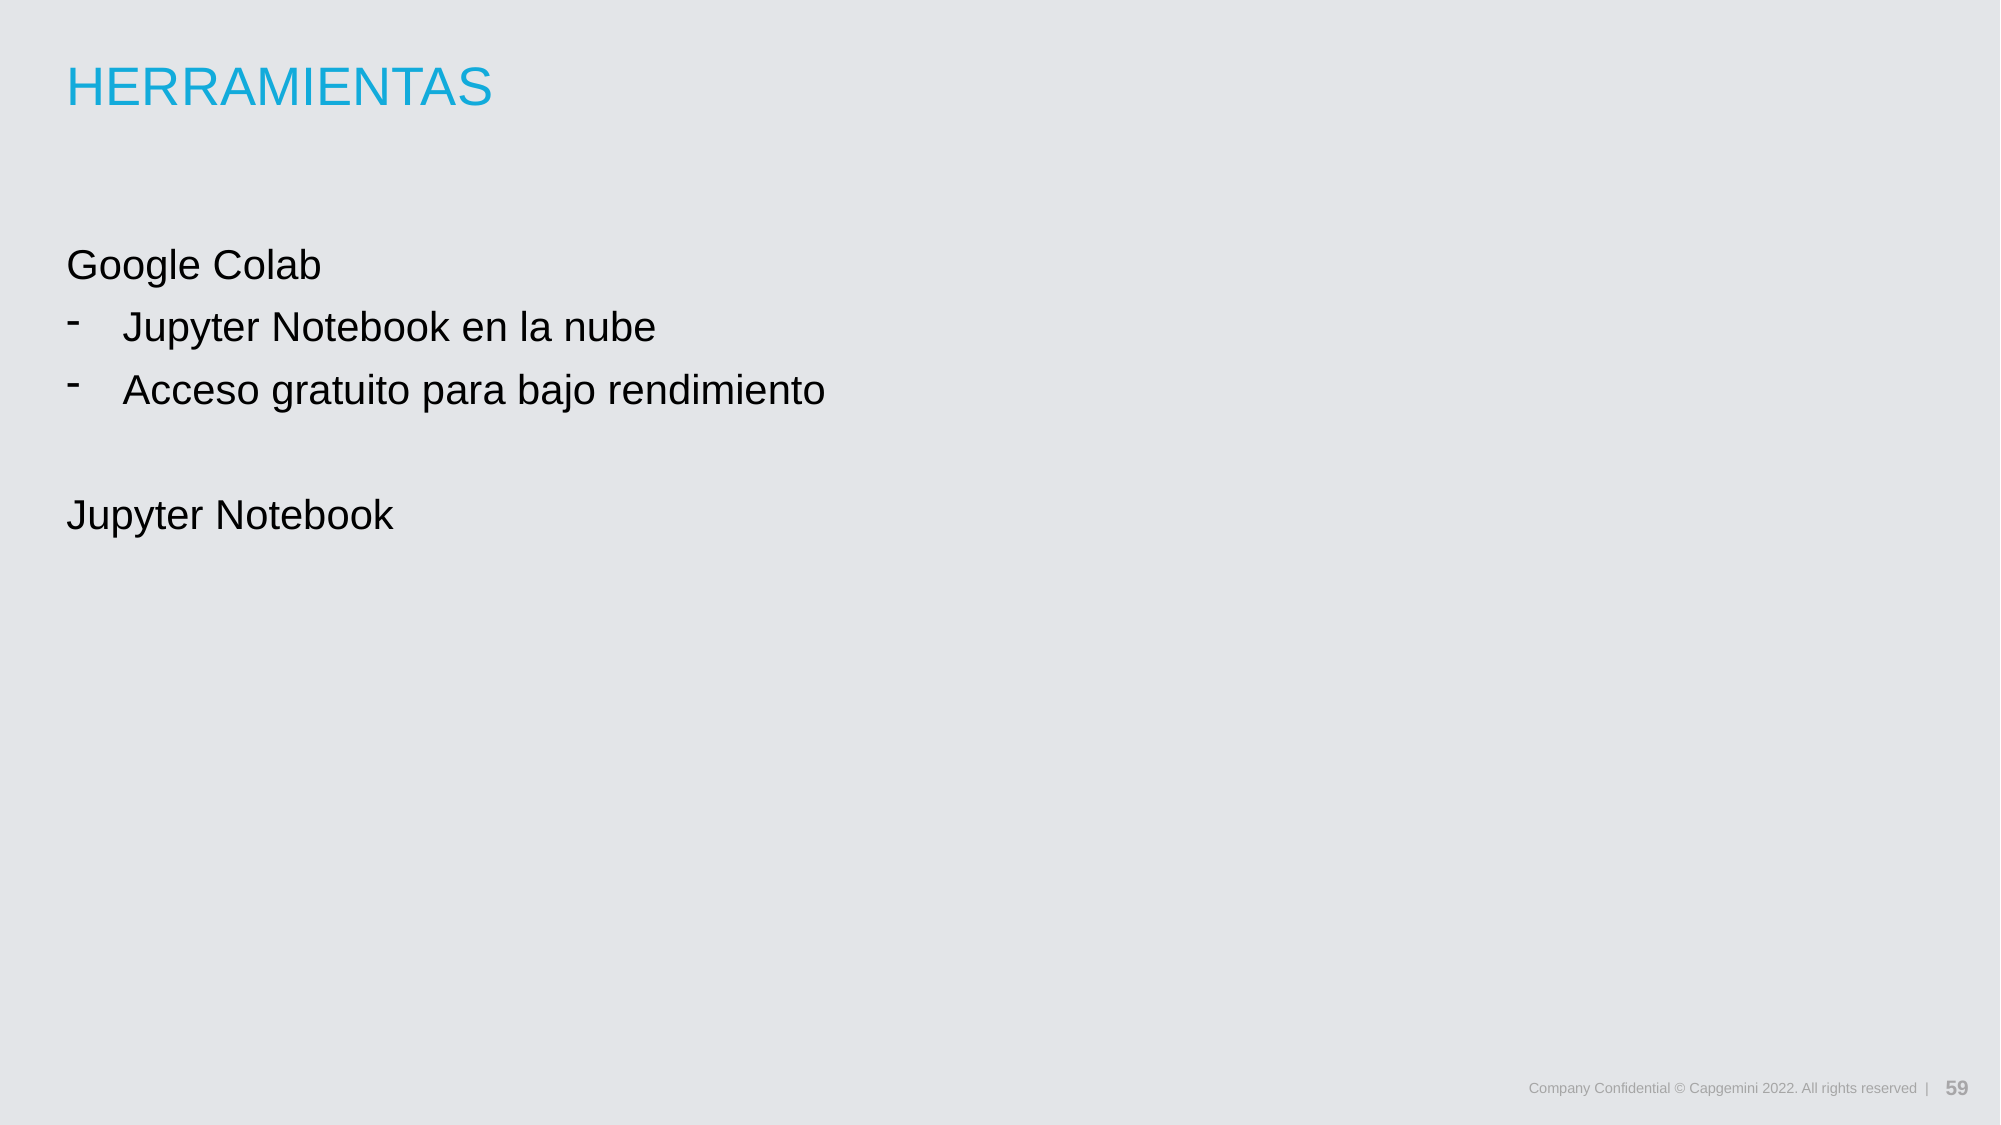

# herramientas
Google Colab
Jupyter Notebook en la nube
Acceso gratuito para bajo rendimiento

Jupyter Notebook

59